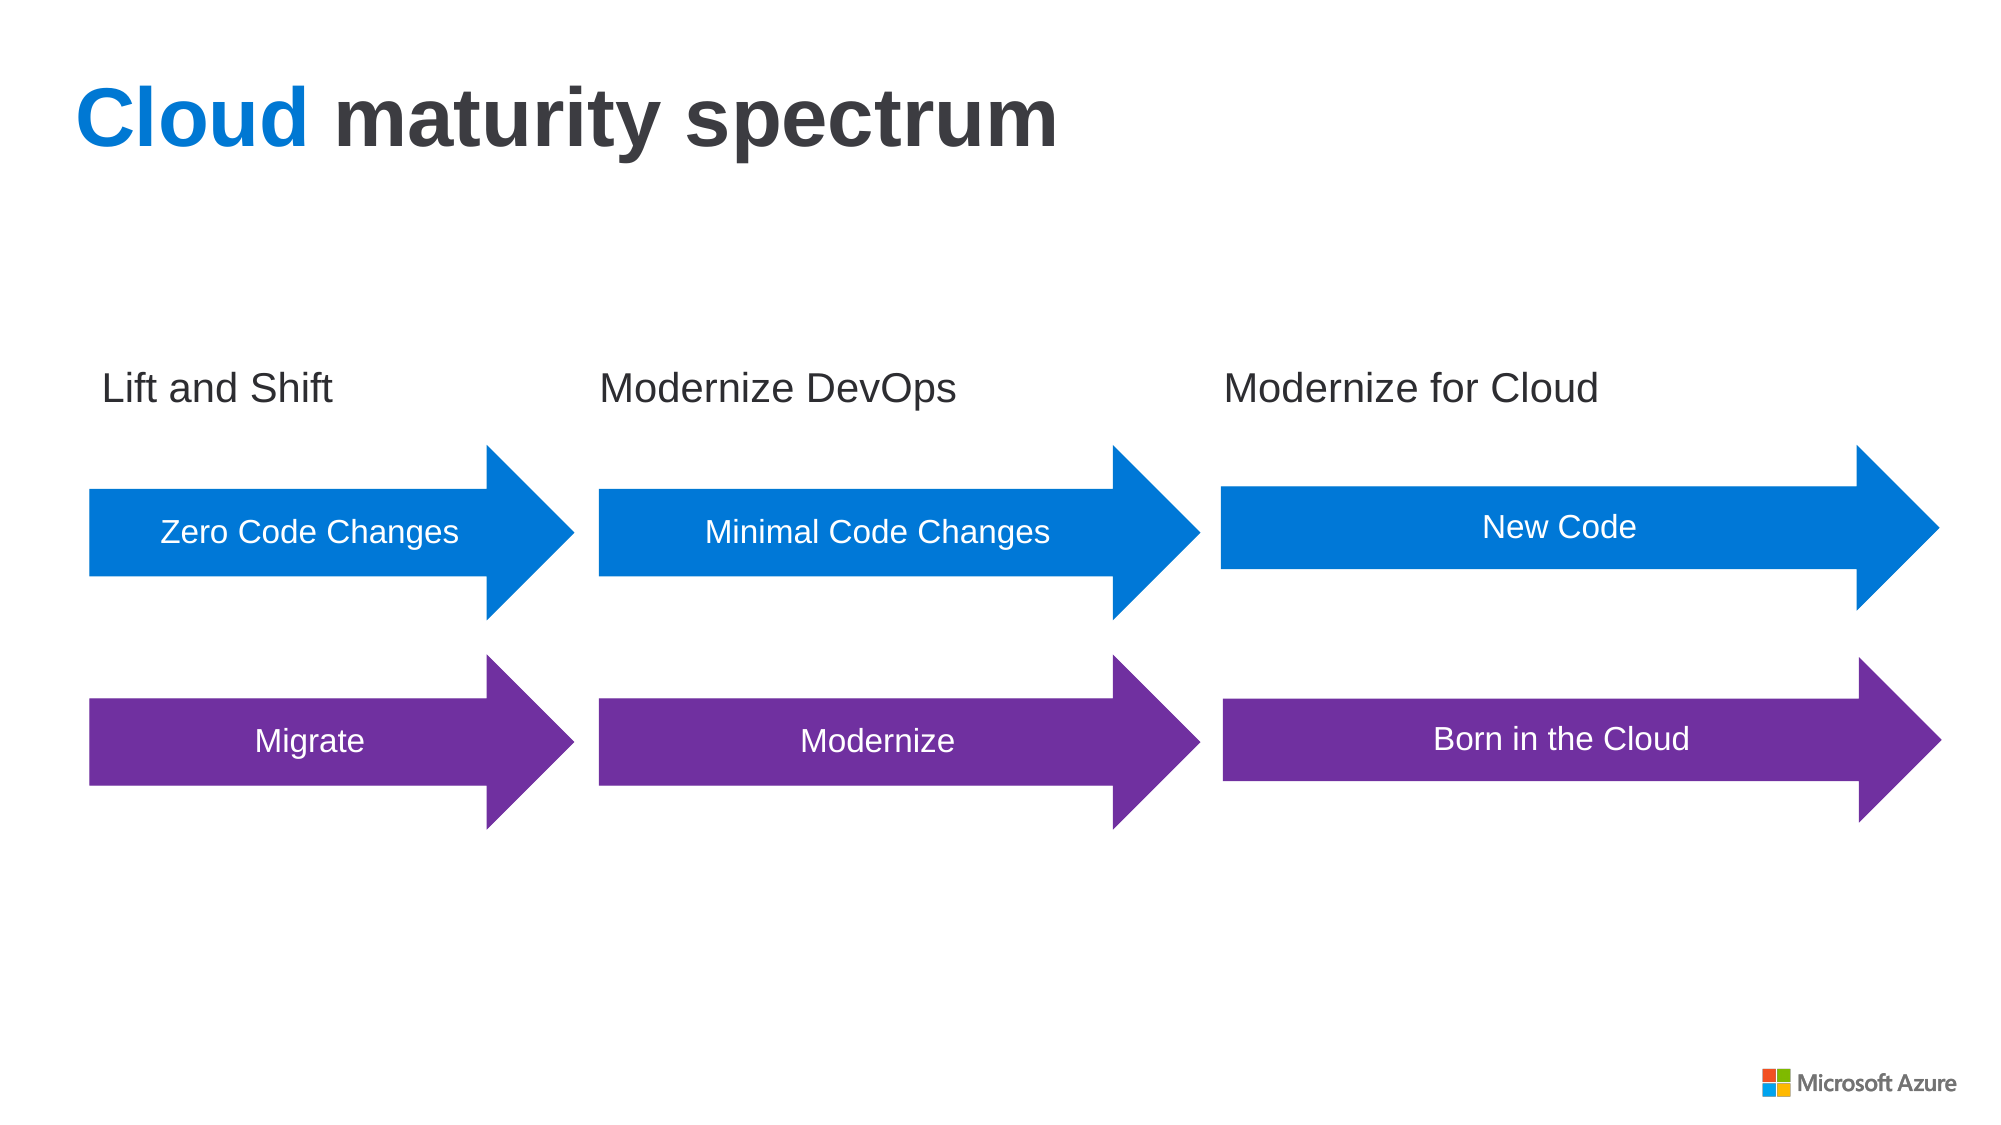

Cloud maturity spectrum
Modernize DevOps
Modernize for Cloud
Lift and Shift
Zero Code Changes
Minimal Code Changes
New Code
Migrate
Modernize
Born in the Cloud